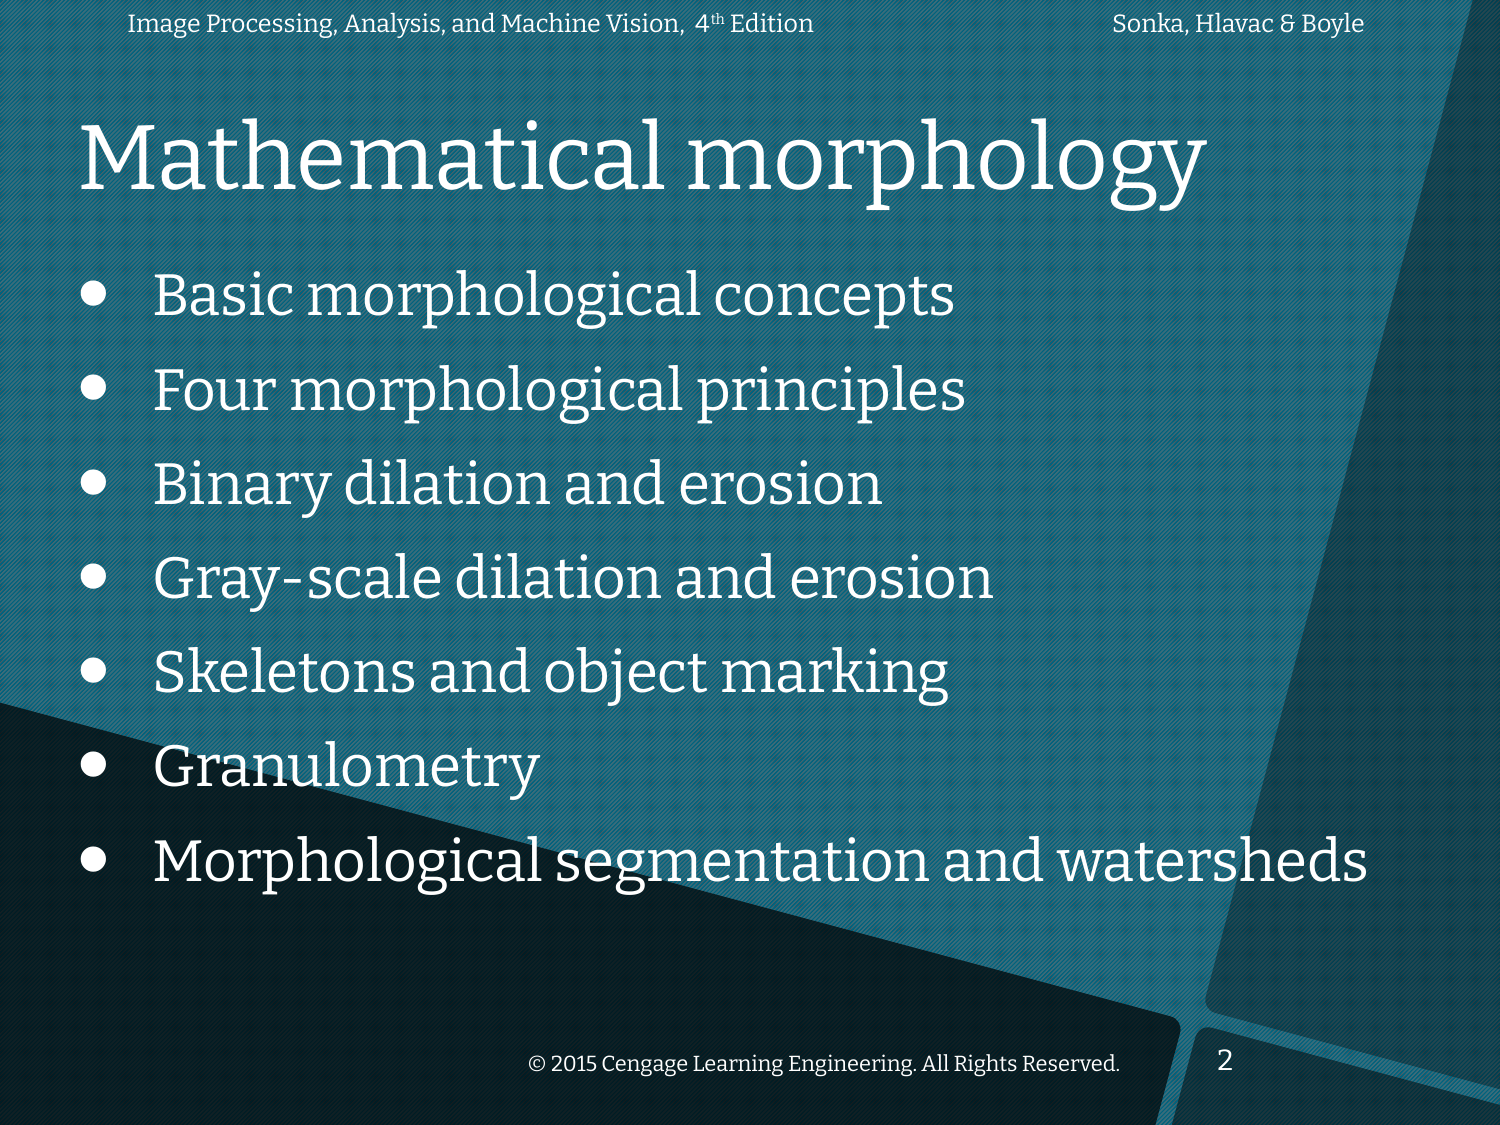

Image Processing, Analysis, and Machine Vision,  4th Edition		                 Sonka, Hlavac & Boyle
# Mathematical morphology
Basic morphological concepts
Four morphological principles
Binary dilation and erosion
Gray-scale dilation and erosion
Skeletons and object marking
Granulometry
Morphological segmentation and watersheds
2
© 2015 Cengage Learning Engineering. All Rights Reserved.